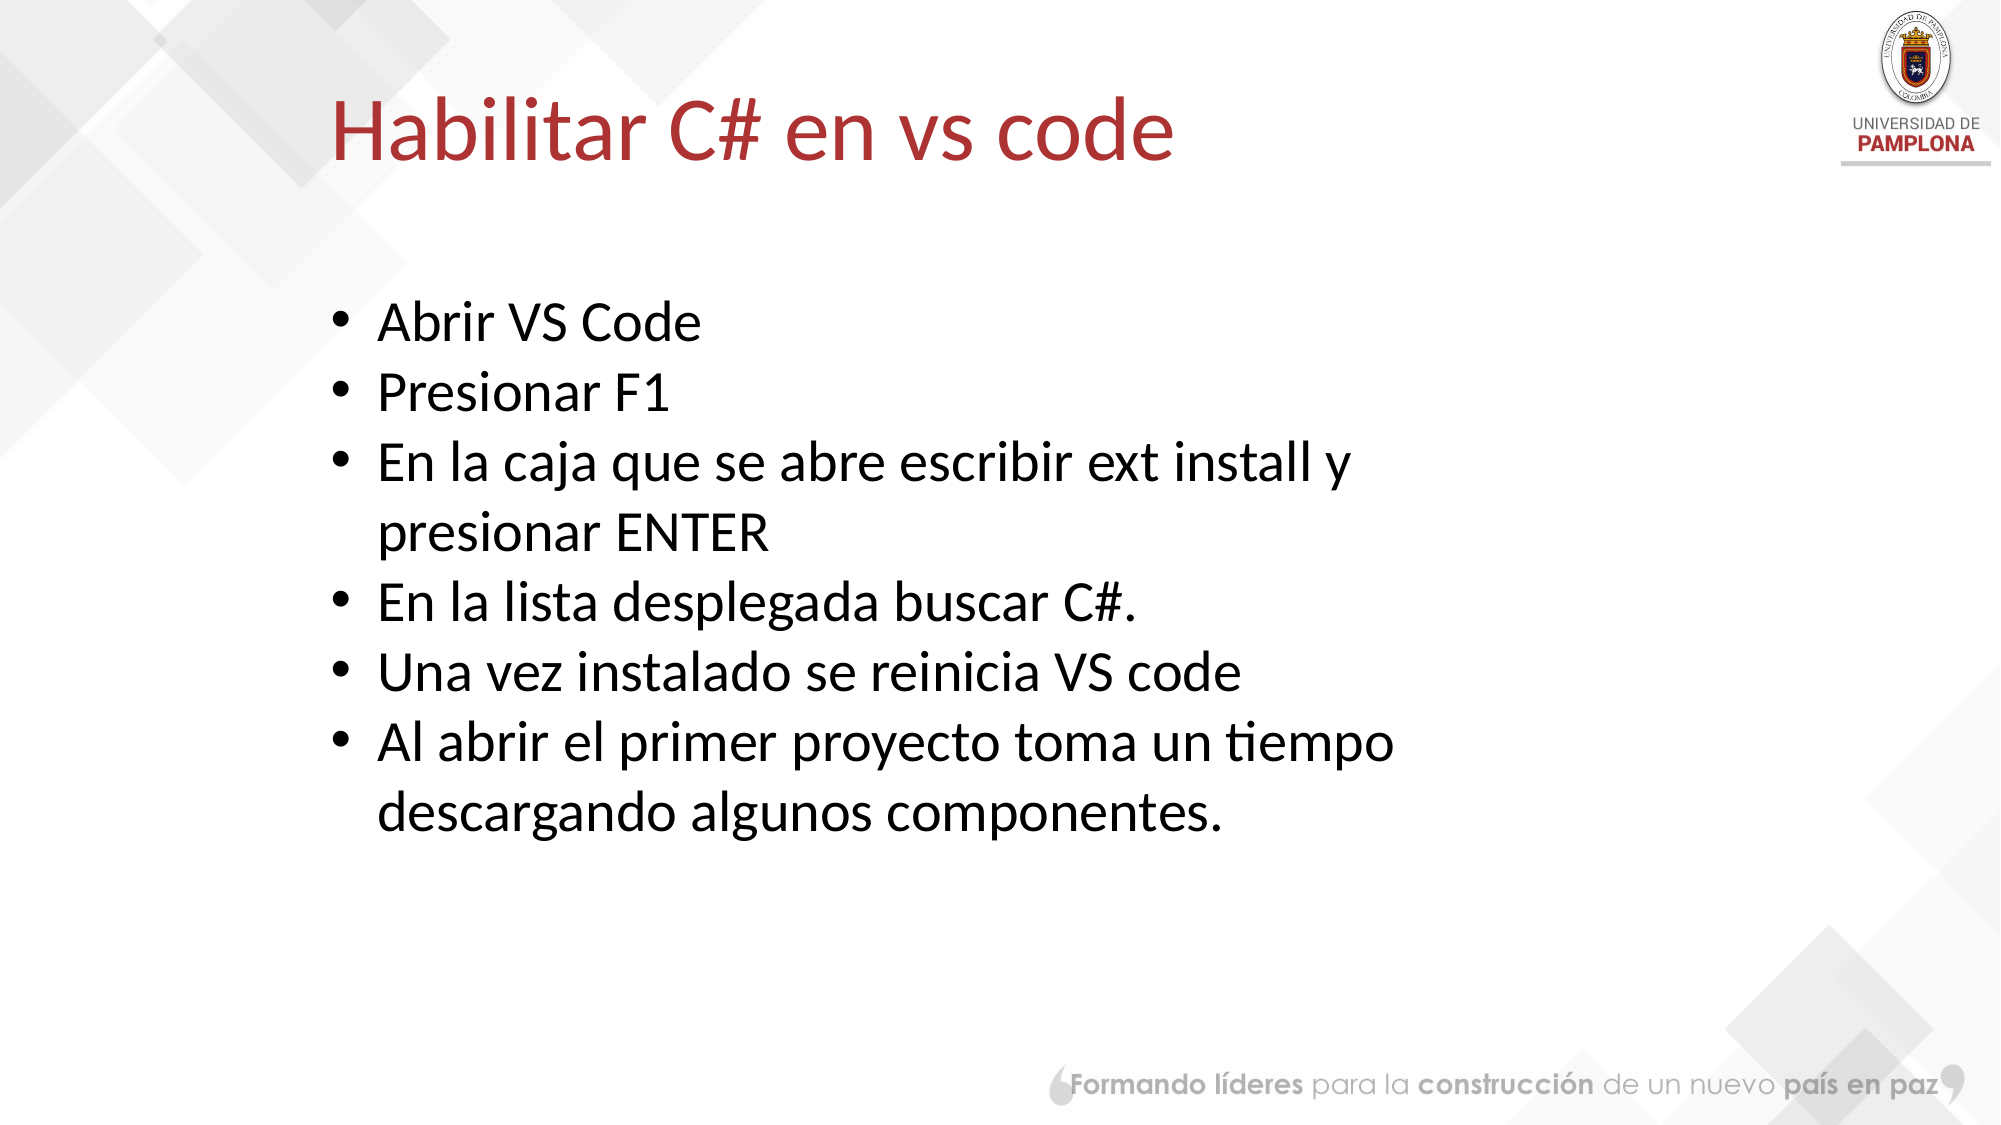

Habilitar C# en vs code
Abrir VS Code
Presionar F1
En la caja que se abre escribir ext install y presionar ENTER
En la lista desplegada buscar C#.
Una vez instalado se reinicia VS code
Al abrir el primer proyecto toma un tiempo descargando algunos componentes.